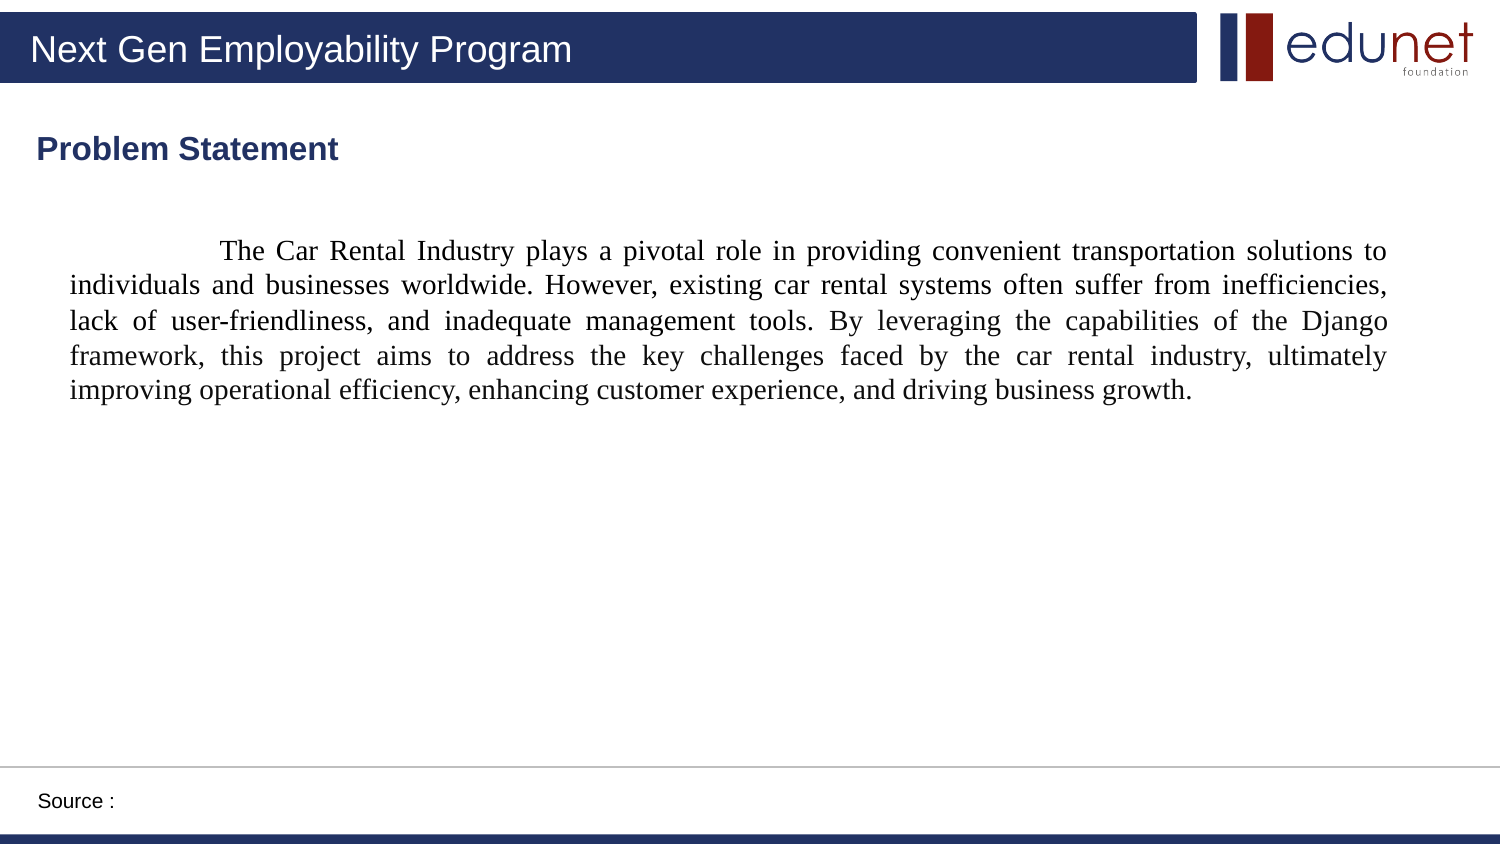

Problem Statement
	The Car Rental Industry plays a pivotal role in providing convenient transportation solutions to individuals and businesses worldwide. However, existing car rental systems often suffer from inefficiencies, lack of user-friendliness, and inadequate management tools. By leveraging the capabilities of the Django framework, this project aims to address the key challenges faced by the car rental industry, ultimately improving operational efficiency, enhancing customer experience, and driving business growth.
Source :